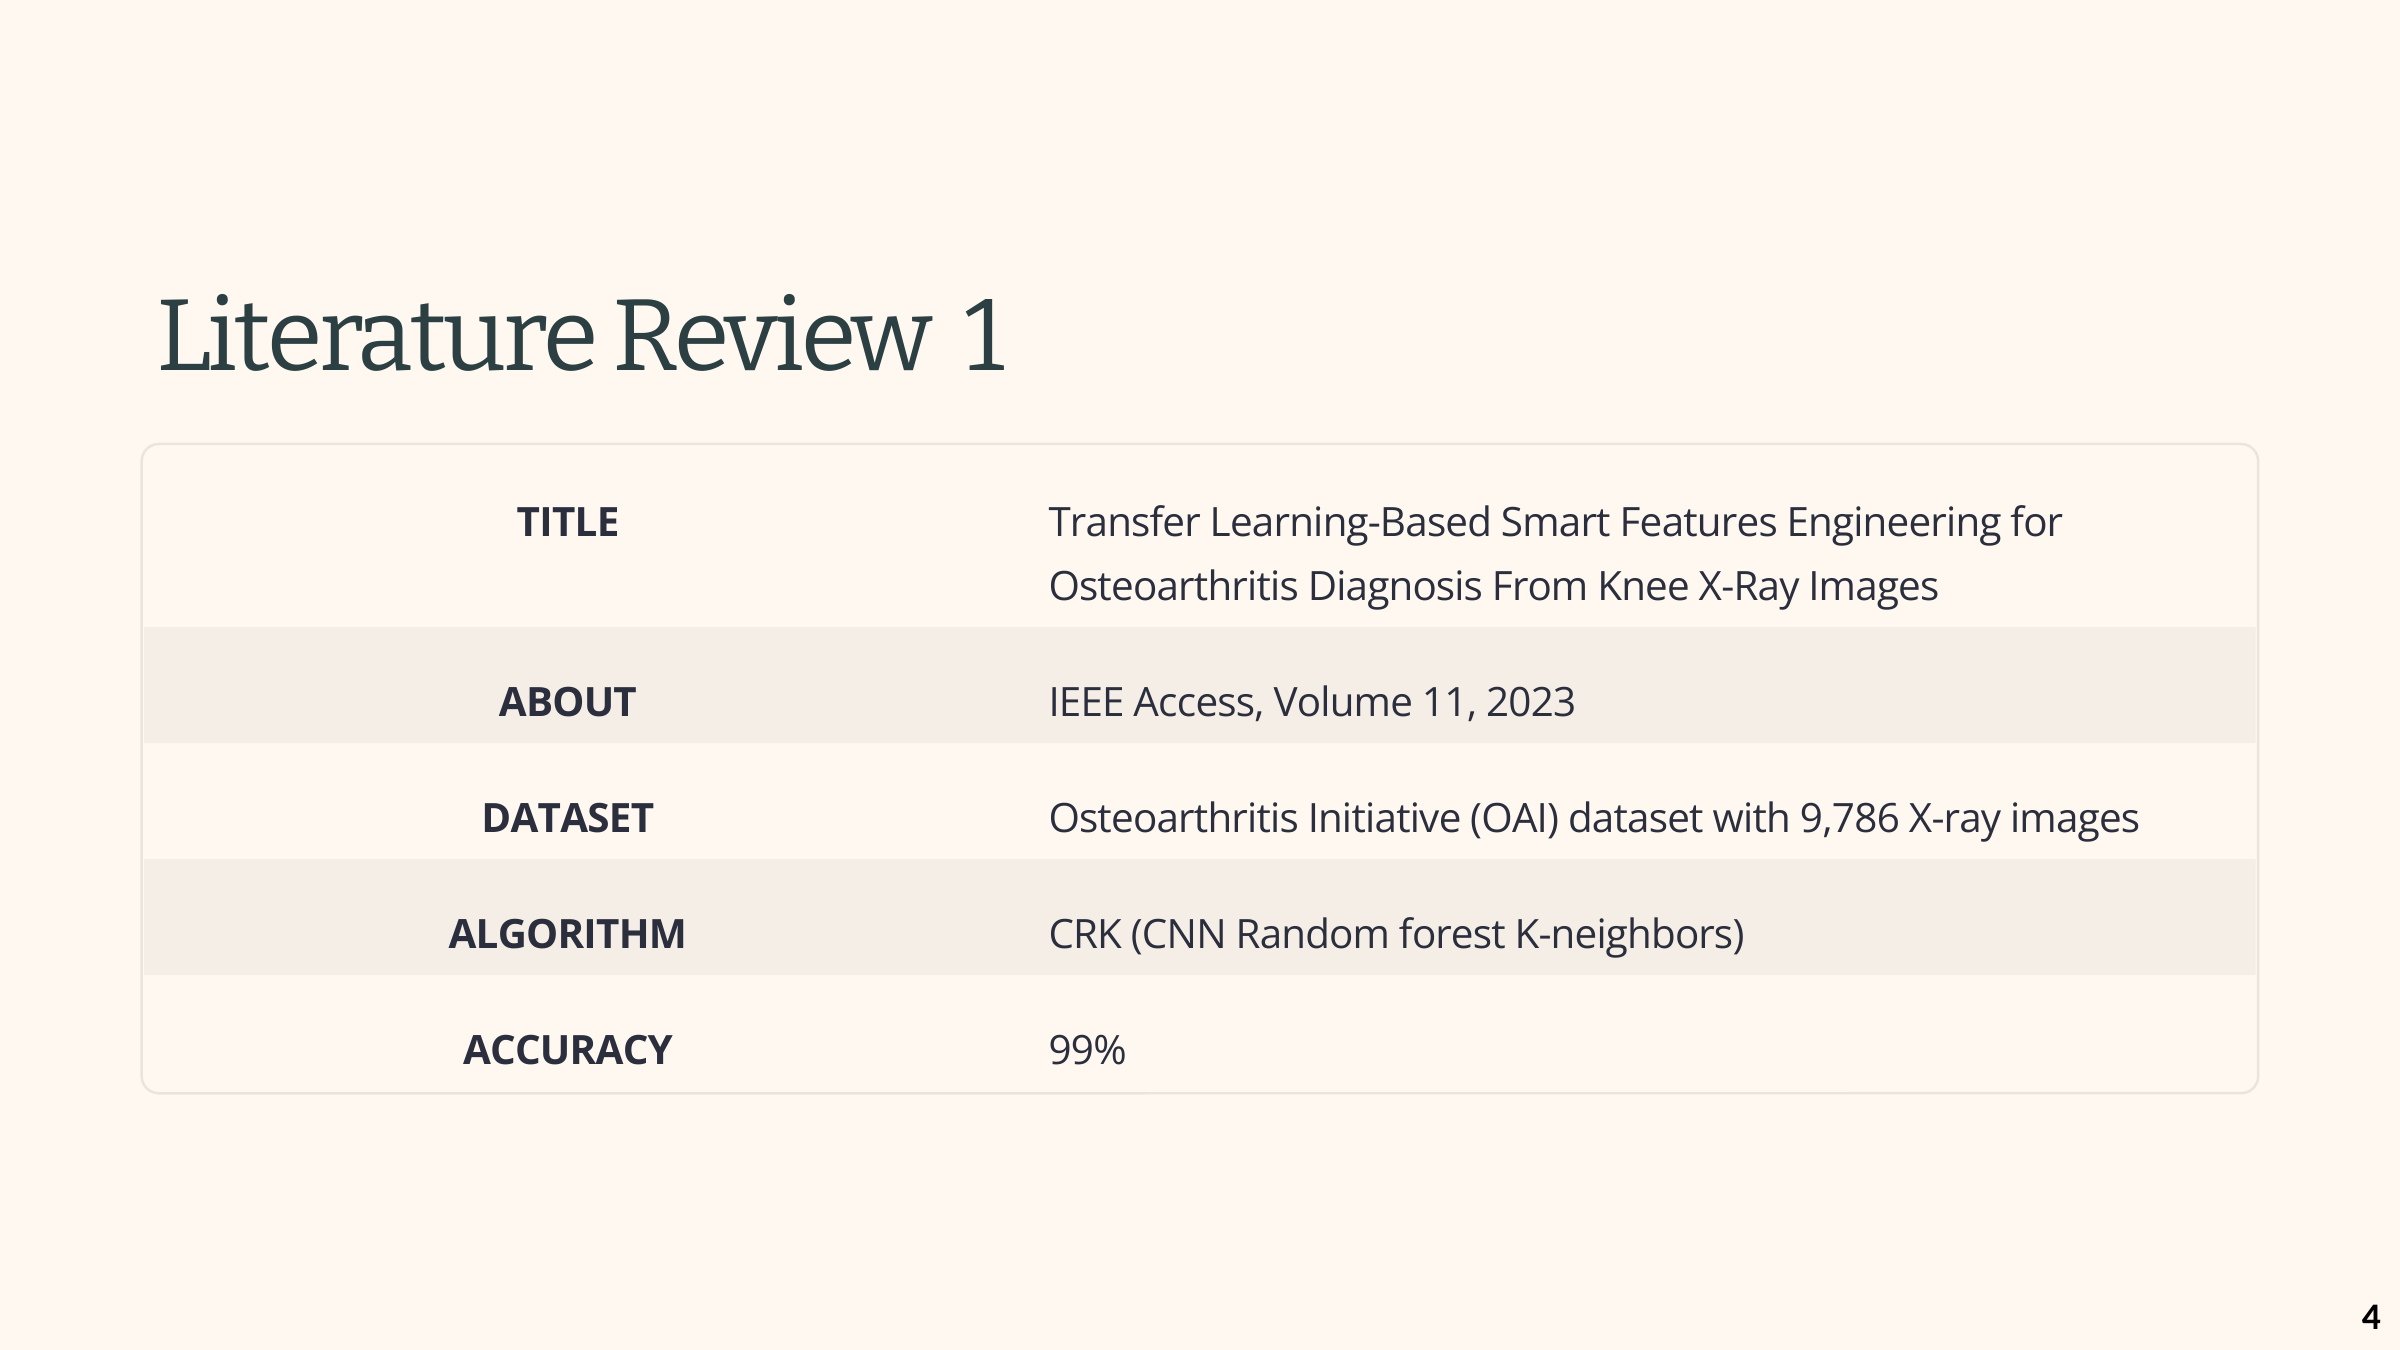

Literature Review  1

TITLE
Transfer Learning-Based Smart Features Engineering for Osteoarthritis Diagnosis From Knee X-Ray Images

ABOUT
IEEE Access, Volume 11, 2023

DATASET
Osteoarthritis Initiative (OAI) dataset with 9,786 X-ray images

ALGORITHM
CRK (CNN Random forest K-neighbors)

ACCURACY
99%
4